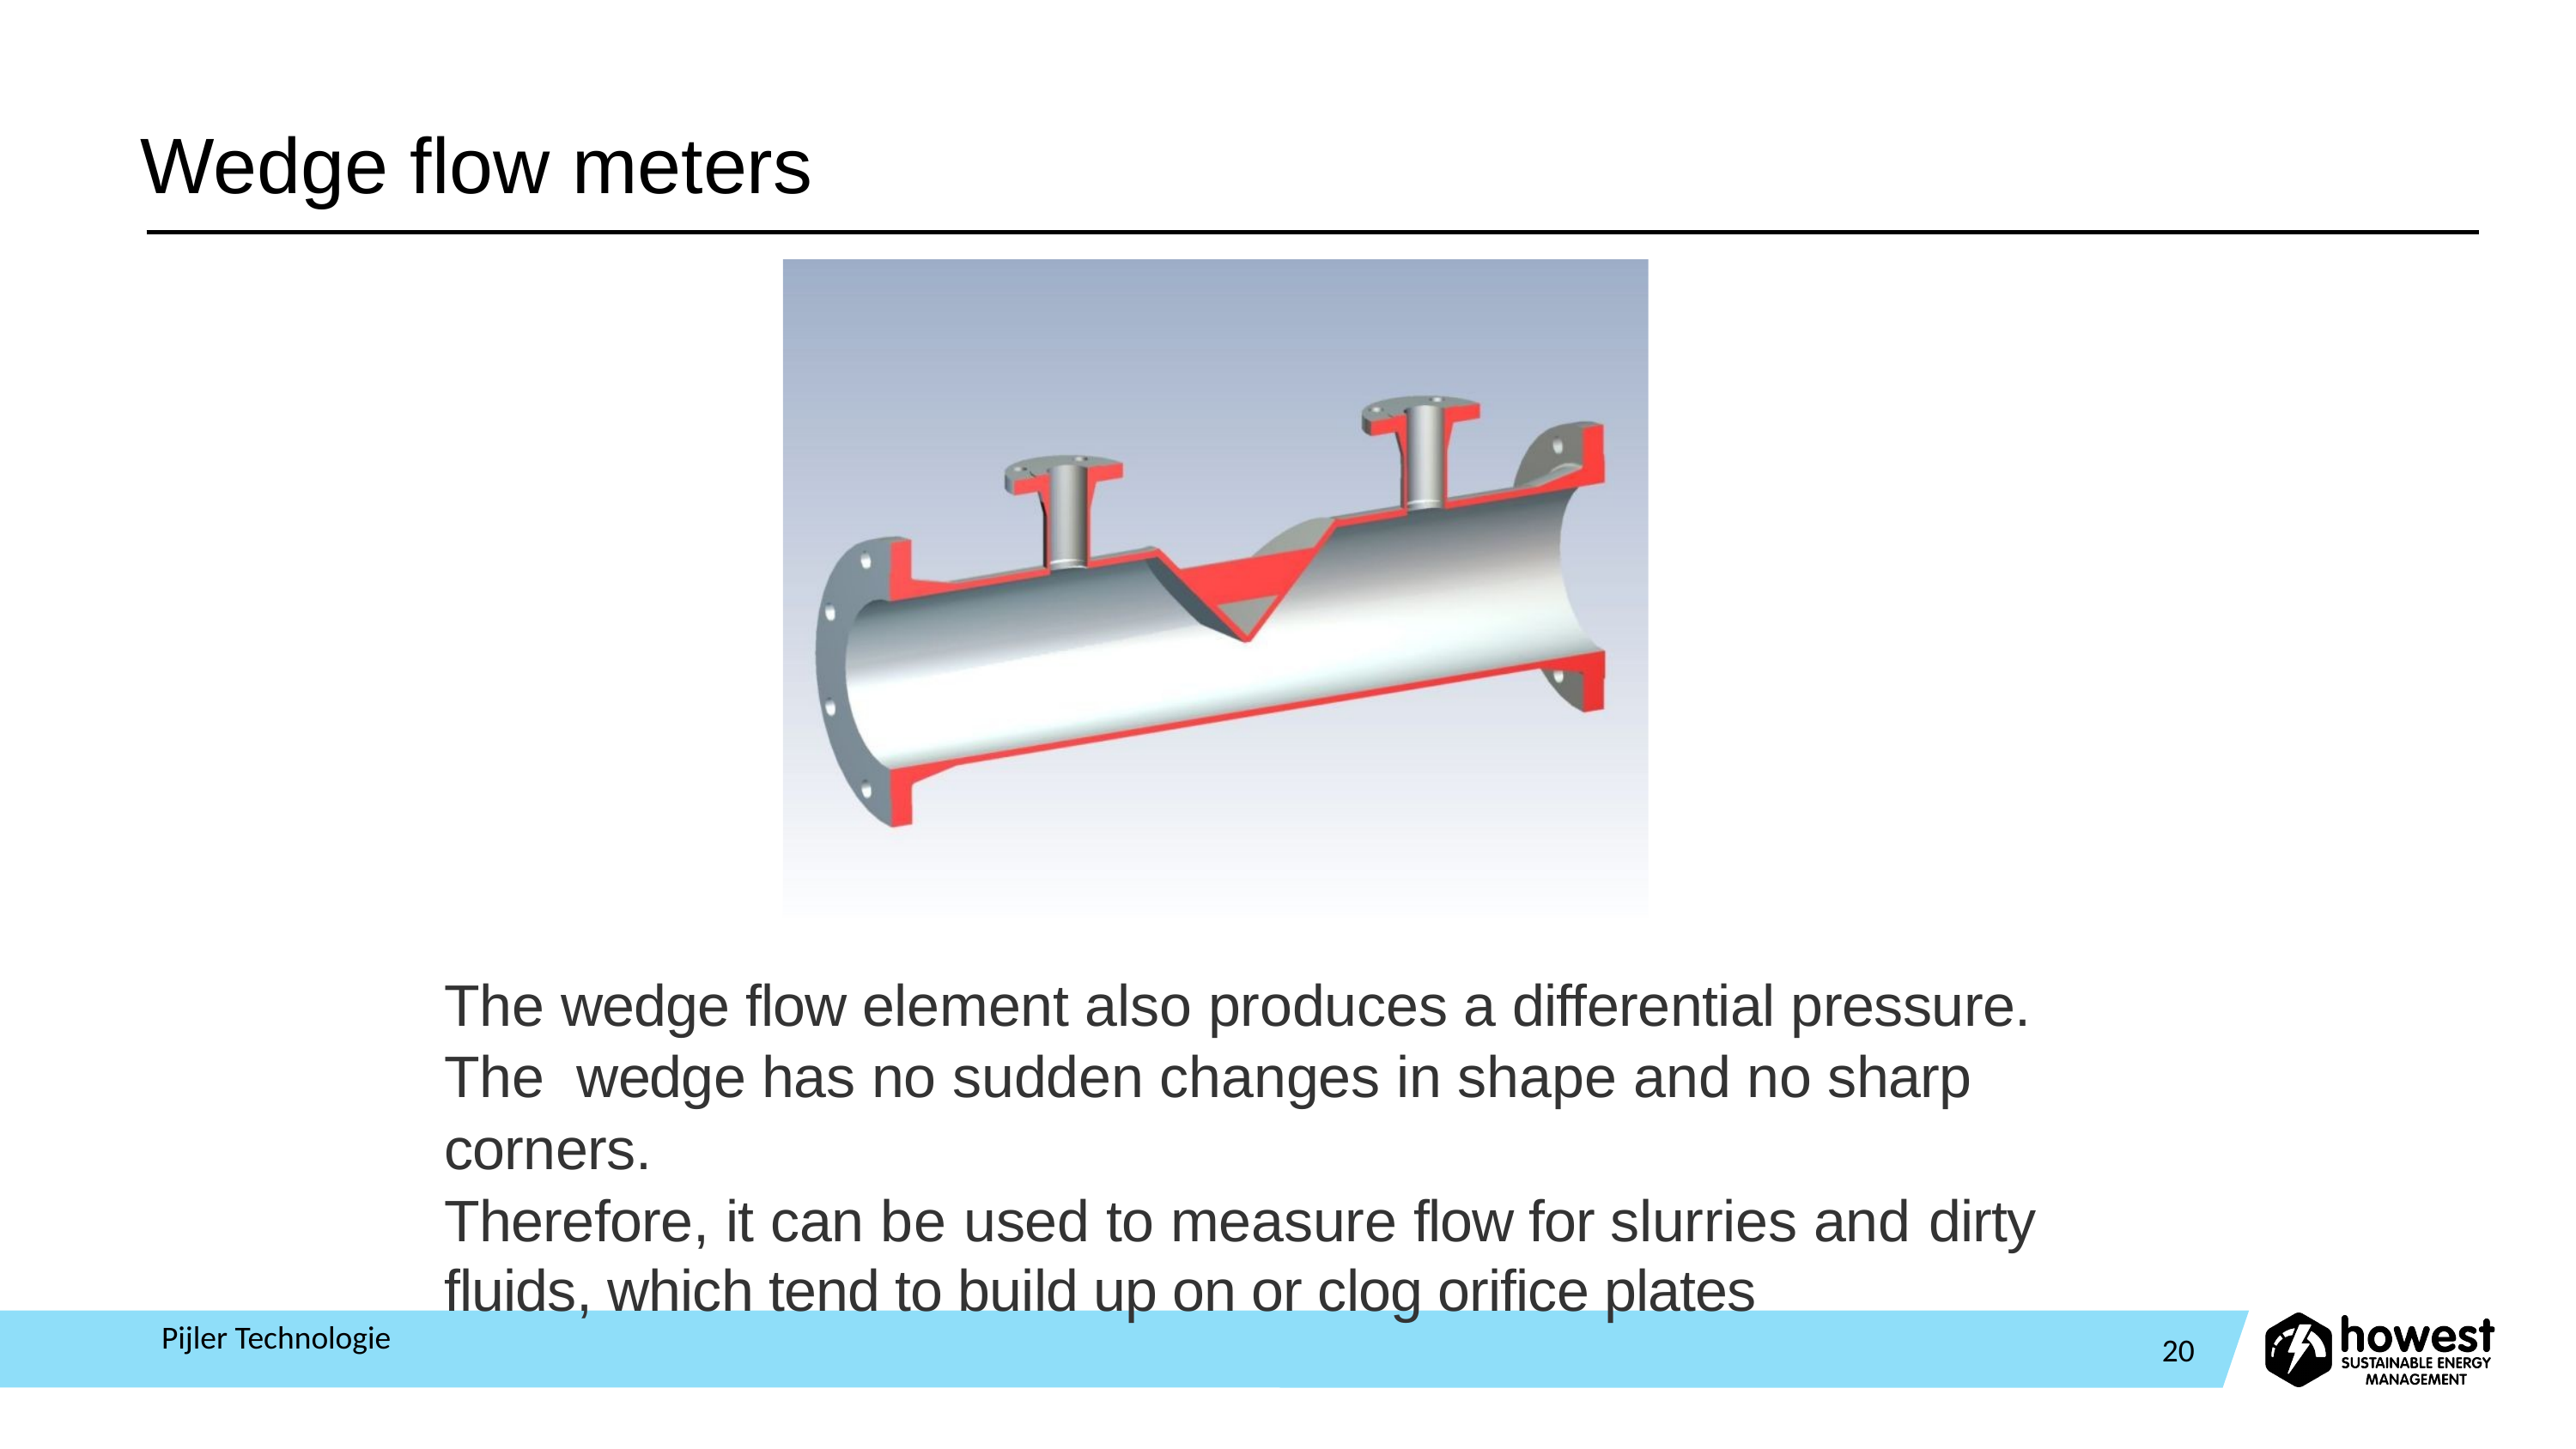

# Wedge flow meters

The wedge flow element also produces a differential pressure. The  wedge has no sudden changes in shape and no sharp corners.
Therefore, it can be used to measure flow for slurries and dirty fluids, which tend to build up on or clog orifice plates
Pijler Technologie
20